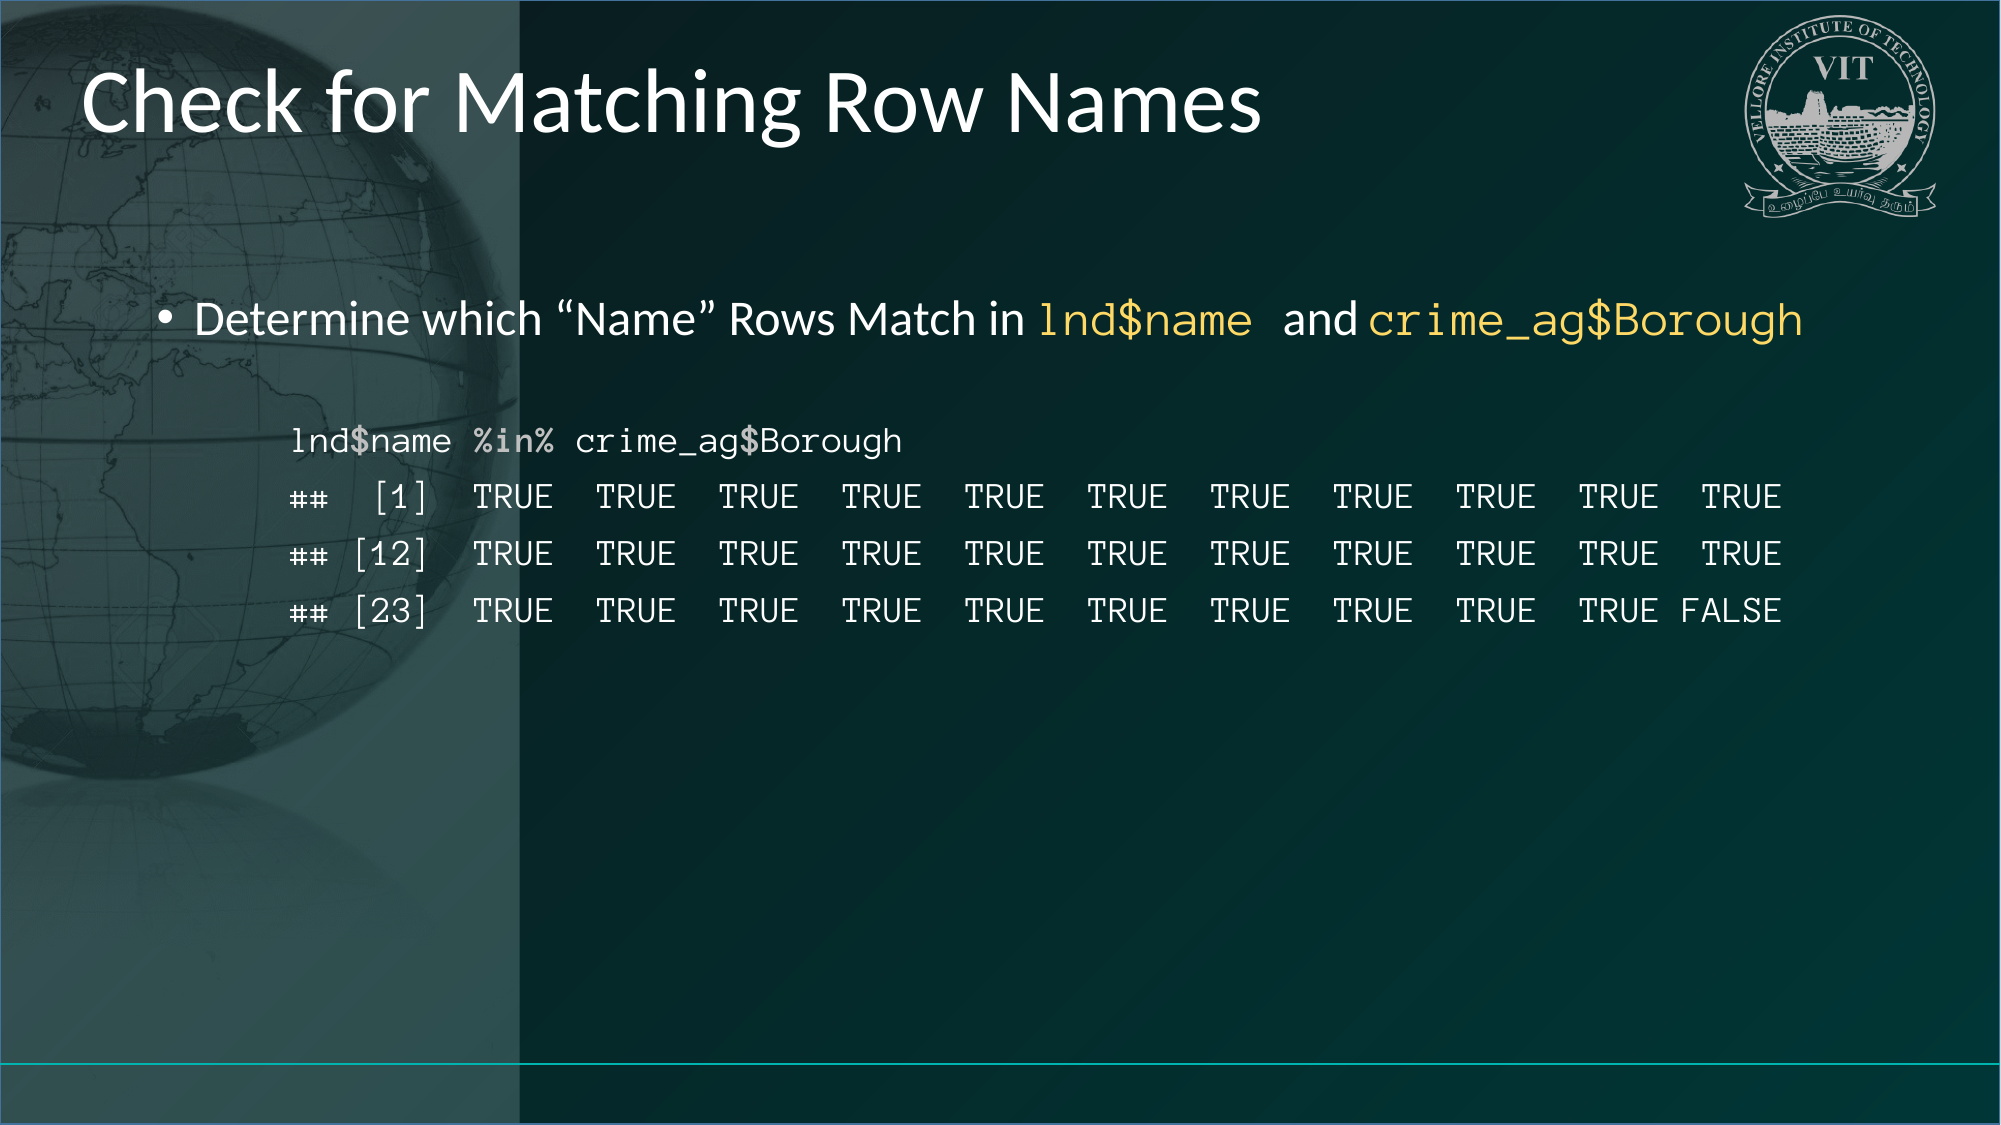

# Check for Matching Row Names
Determine which “Name” Rows Match in lnd$name and crime_ag$Borough

lnd$name %in% crime_ag$Borough
##  [1]  TRUE  TRUE  TRUE  TRUE  TRUE  TRUE  TRUE  TRUE  TRUE  TRUE  TRUE
## [12]  TRUE  TRUE  TRUE  TRUE  TRUE  TRUE  TRUE  TRUE  TRUE  TRUE  TRUE
## [23]  TRUE  TRUE  TRUE  TRUE  TRUE  TRUE  TRUE  TRUE  TRUE  TRUE FALSE